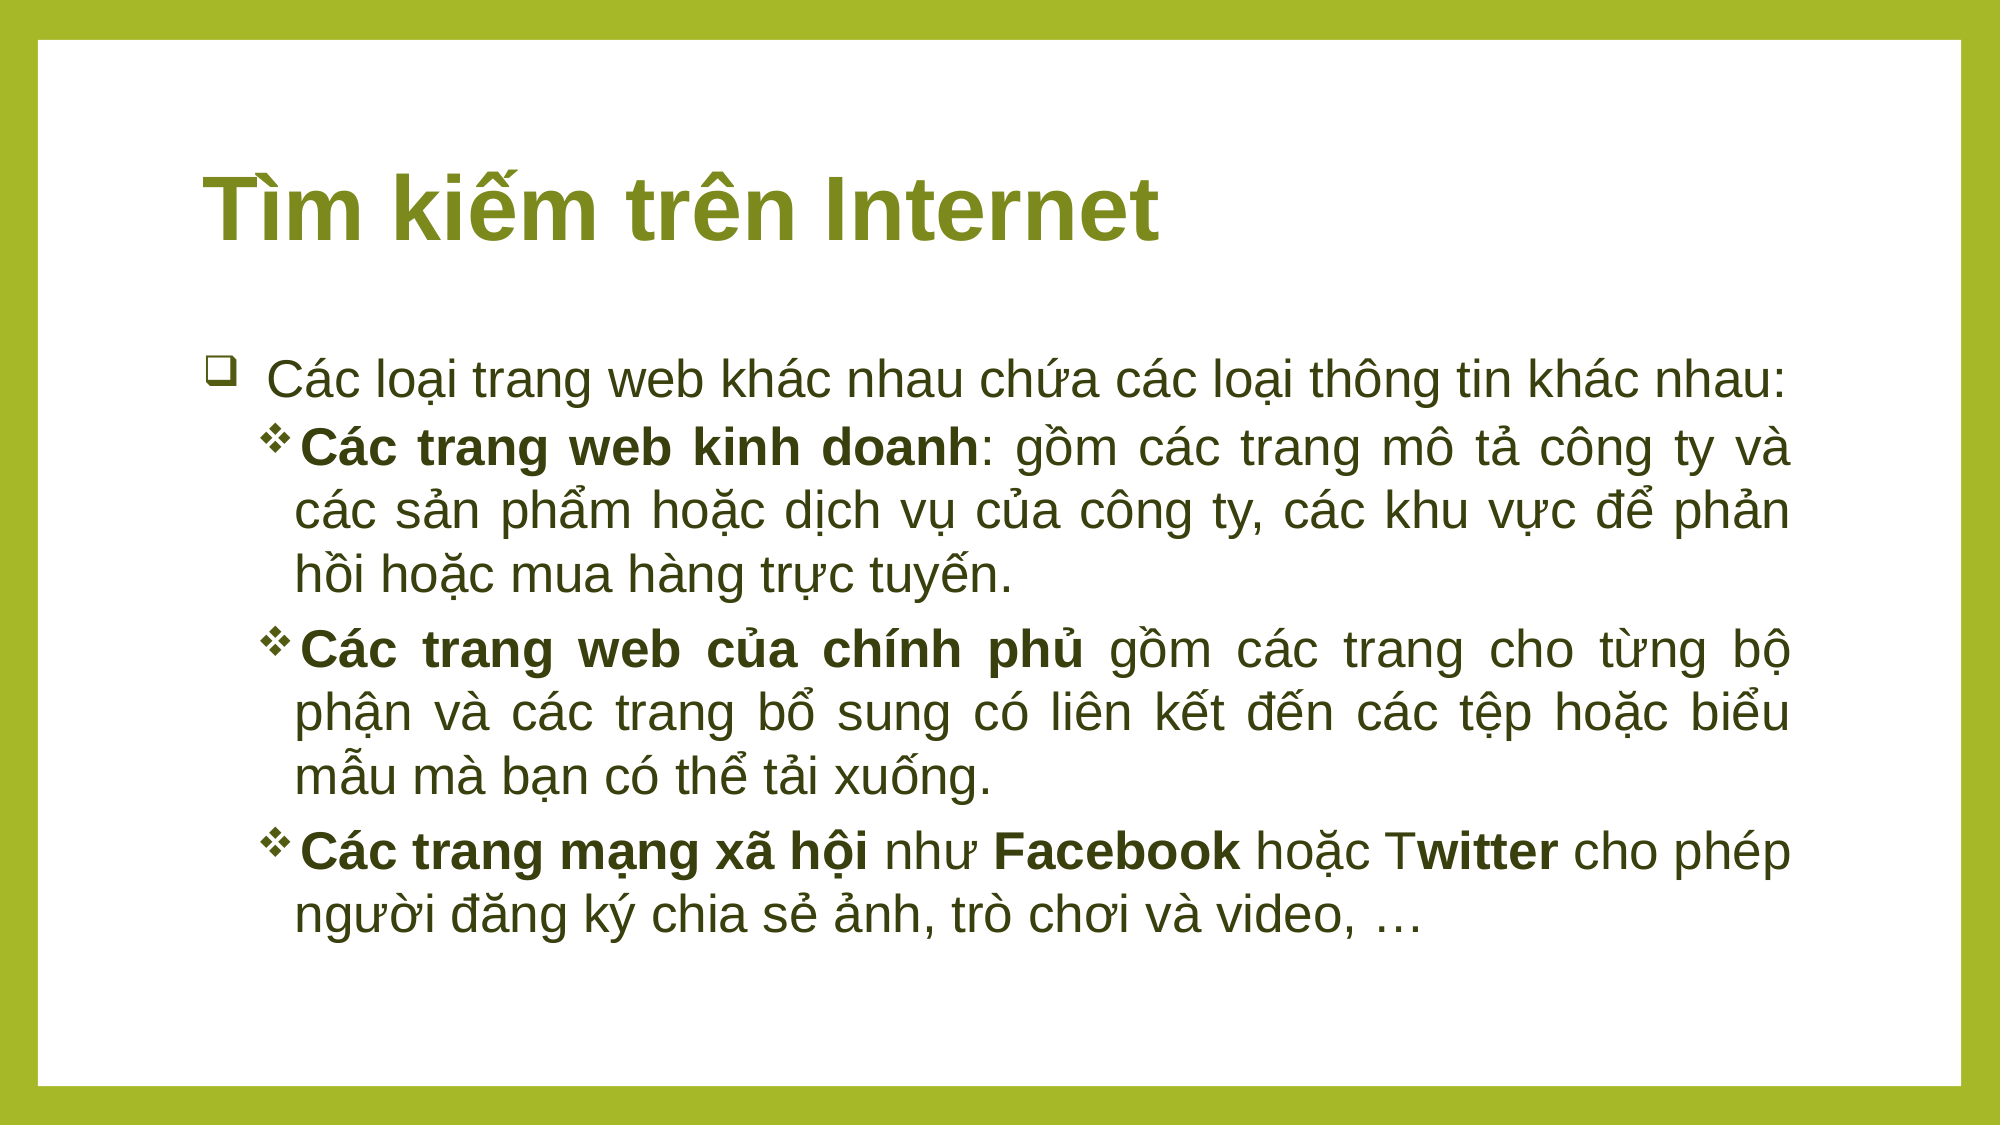

# Tìm kiếm trên Internet
Các loại trang web khác nhau chứa các loại thông tin khác nhau:
Các trang web kinh doanh: gồm các trang mô tả công ty và các sản phẩm hoặc dịch vụ của công ty, các khu vực để phản hồi hoặc mua hàng trực tuyến.
Các trang web của chính phủ gồm các trang cho từng bộ phận và các trang bổ sung có liên kết đến các tệp hoặc biểu mẫu mà bạn có thể tải xuống.
Các trang mạng xã hội như Facebook hoặc Twitter cho phép người đăng ký chia sẻ ảnh, trò chơi và video, …